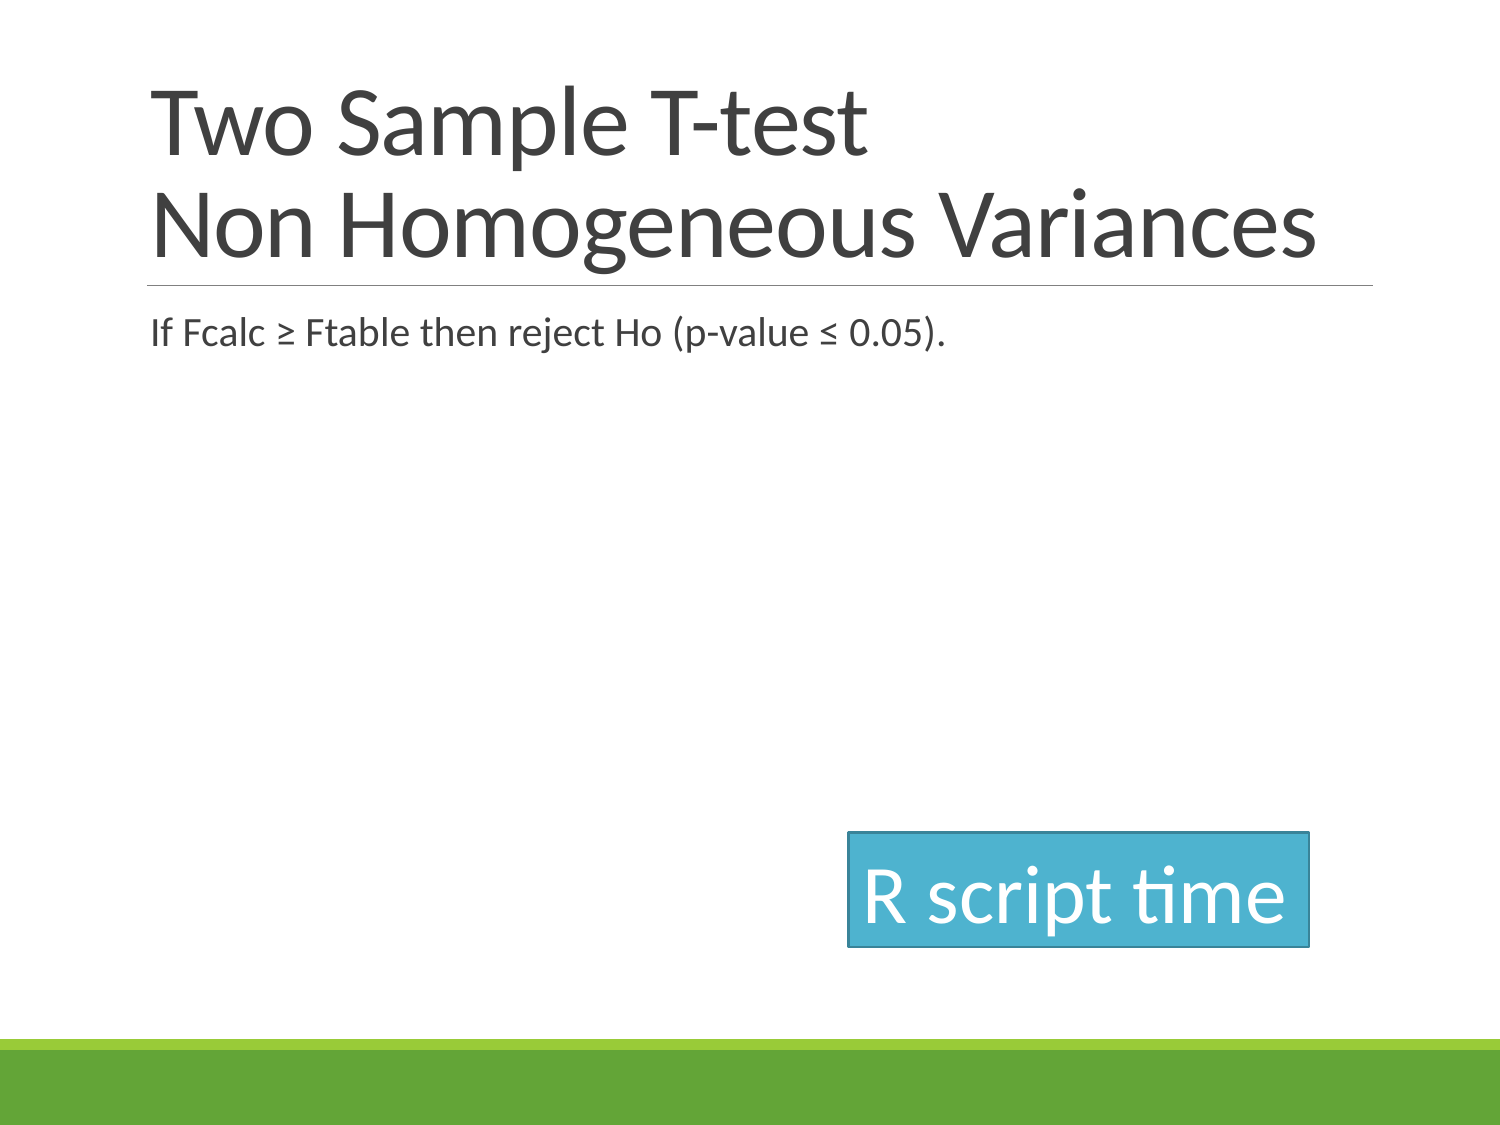

# Two Sample T-test Non Homogeneous Variances
If Fcalc ≥ Ftable then reject Ho (p-value ≤ 0.05).

R script time